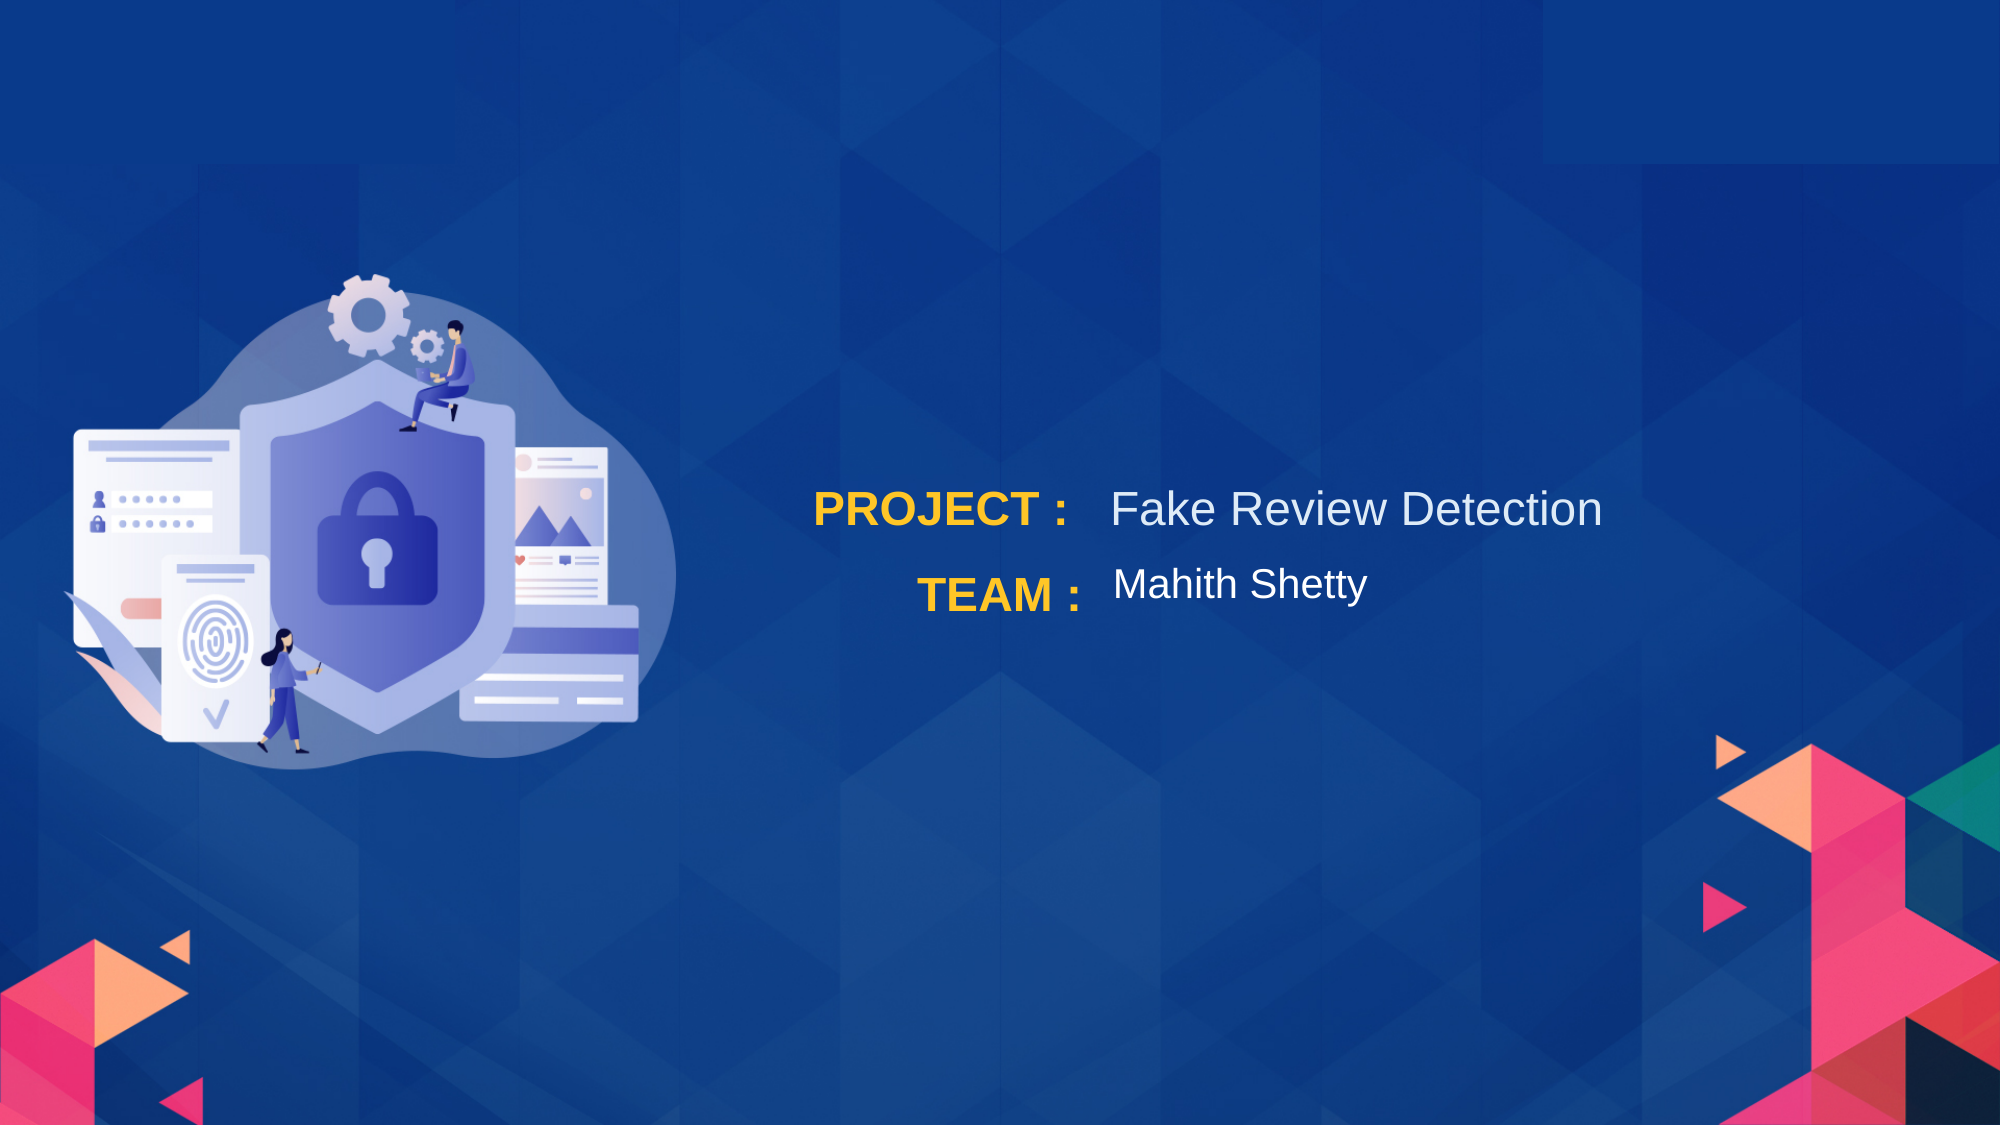

PROJECT :
TEAM :
Fake Review Detection
Mahith Shetty